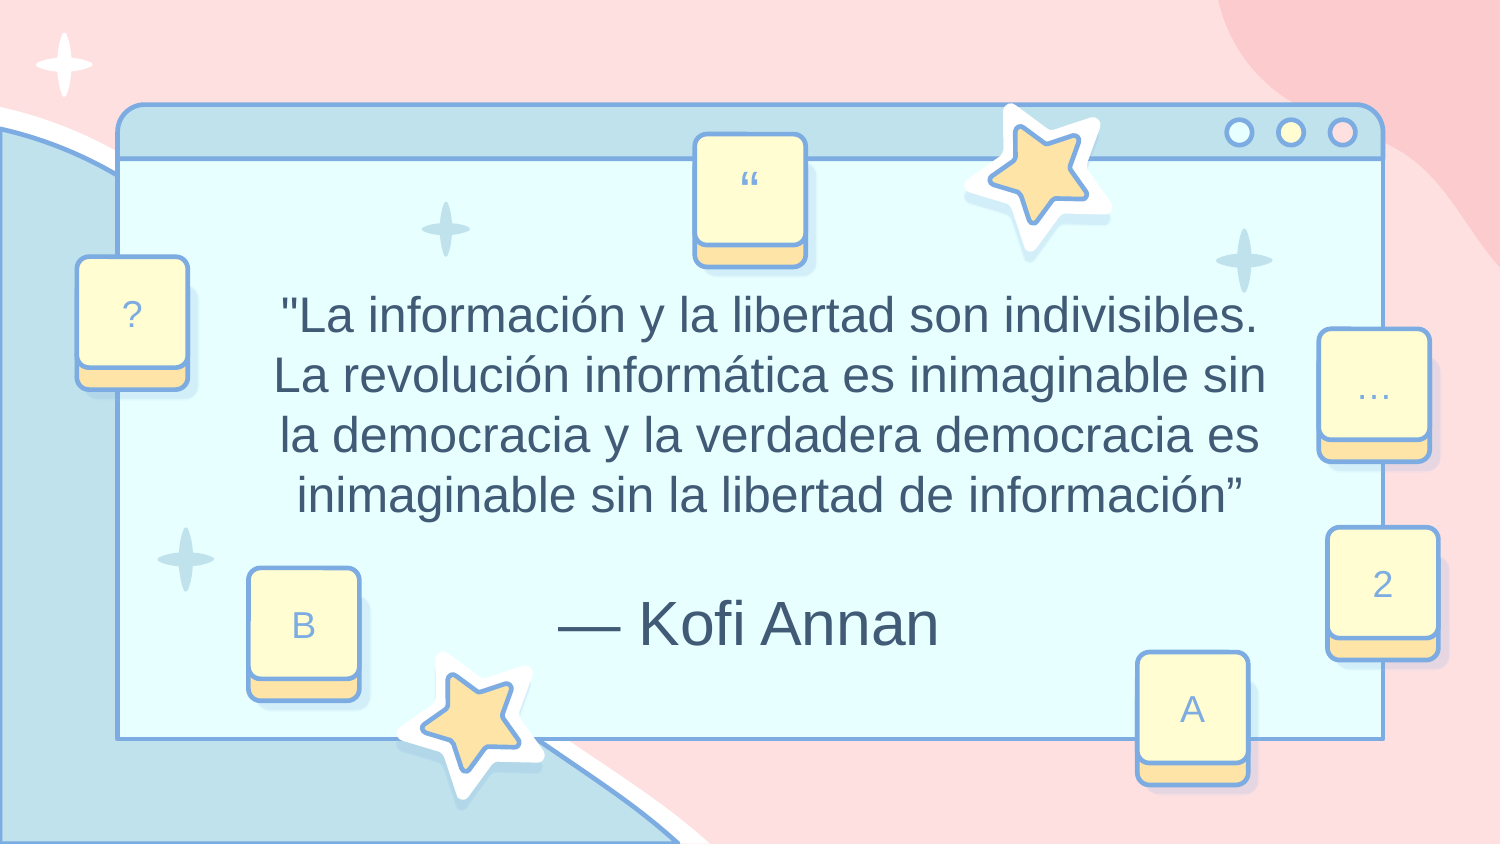

“

?

"La información y la libertad son indivisibles. La revolución informática es inimaginable sin la democracia y la verdadera democracia es inimaginable sin la libertad de información”
…

2

# — Kofi Annan
B

A